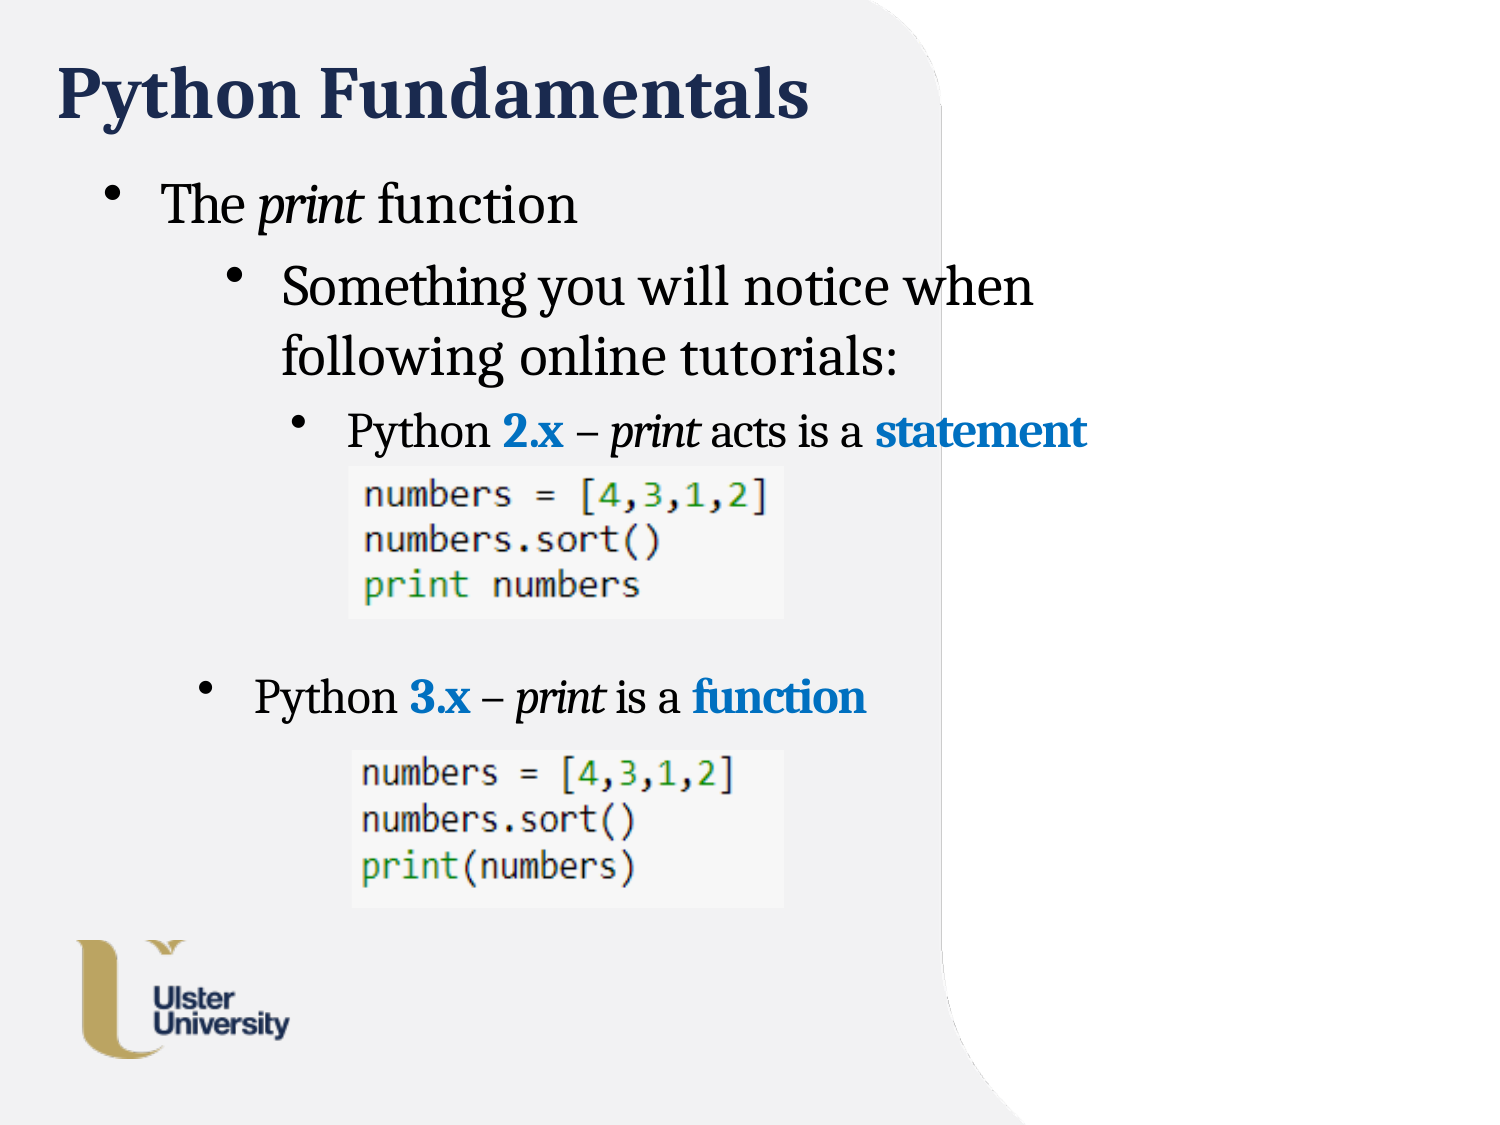

# Python Fundamentals
The print function
Something you will notice when following online tutorials:
Python 2.x – print acts is a statement

Python 3.x – print is a function